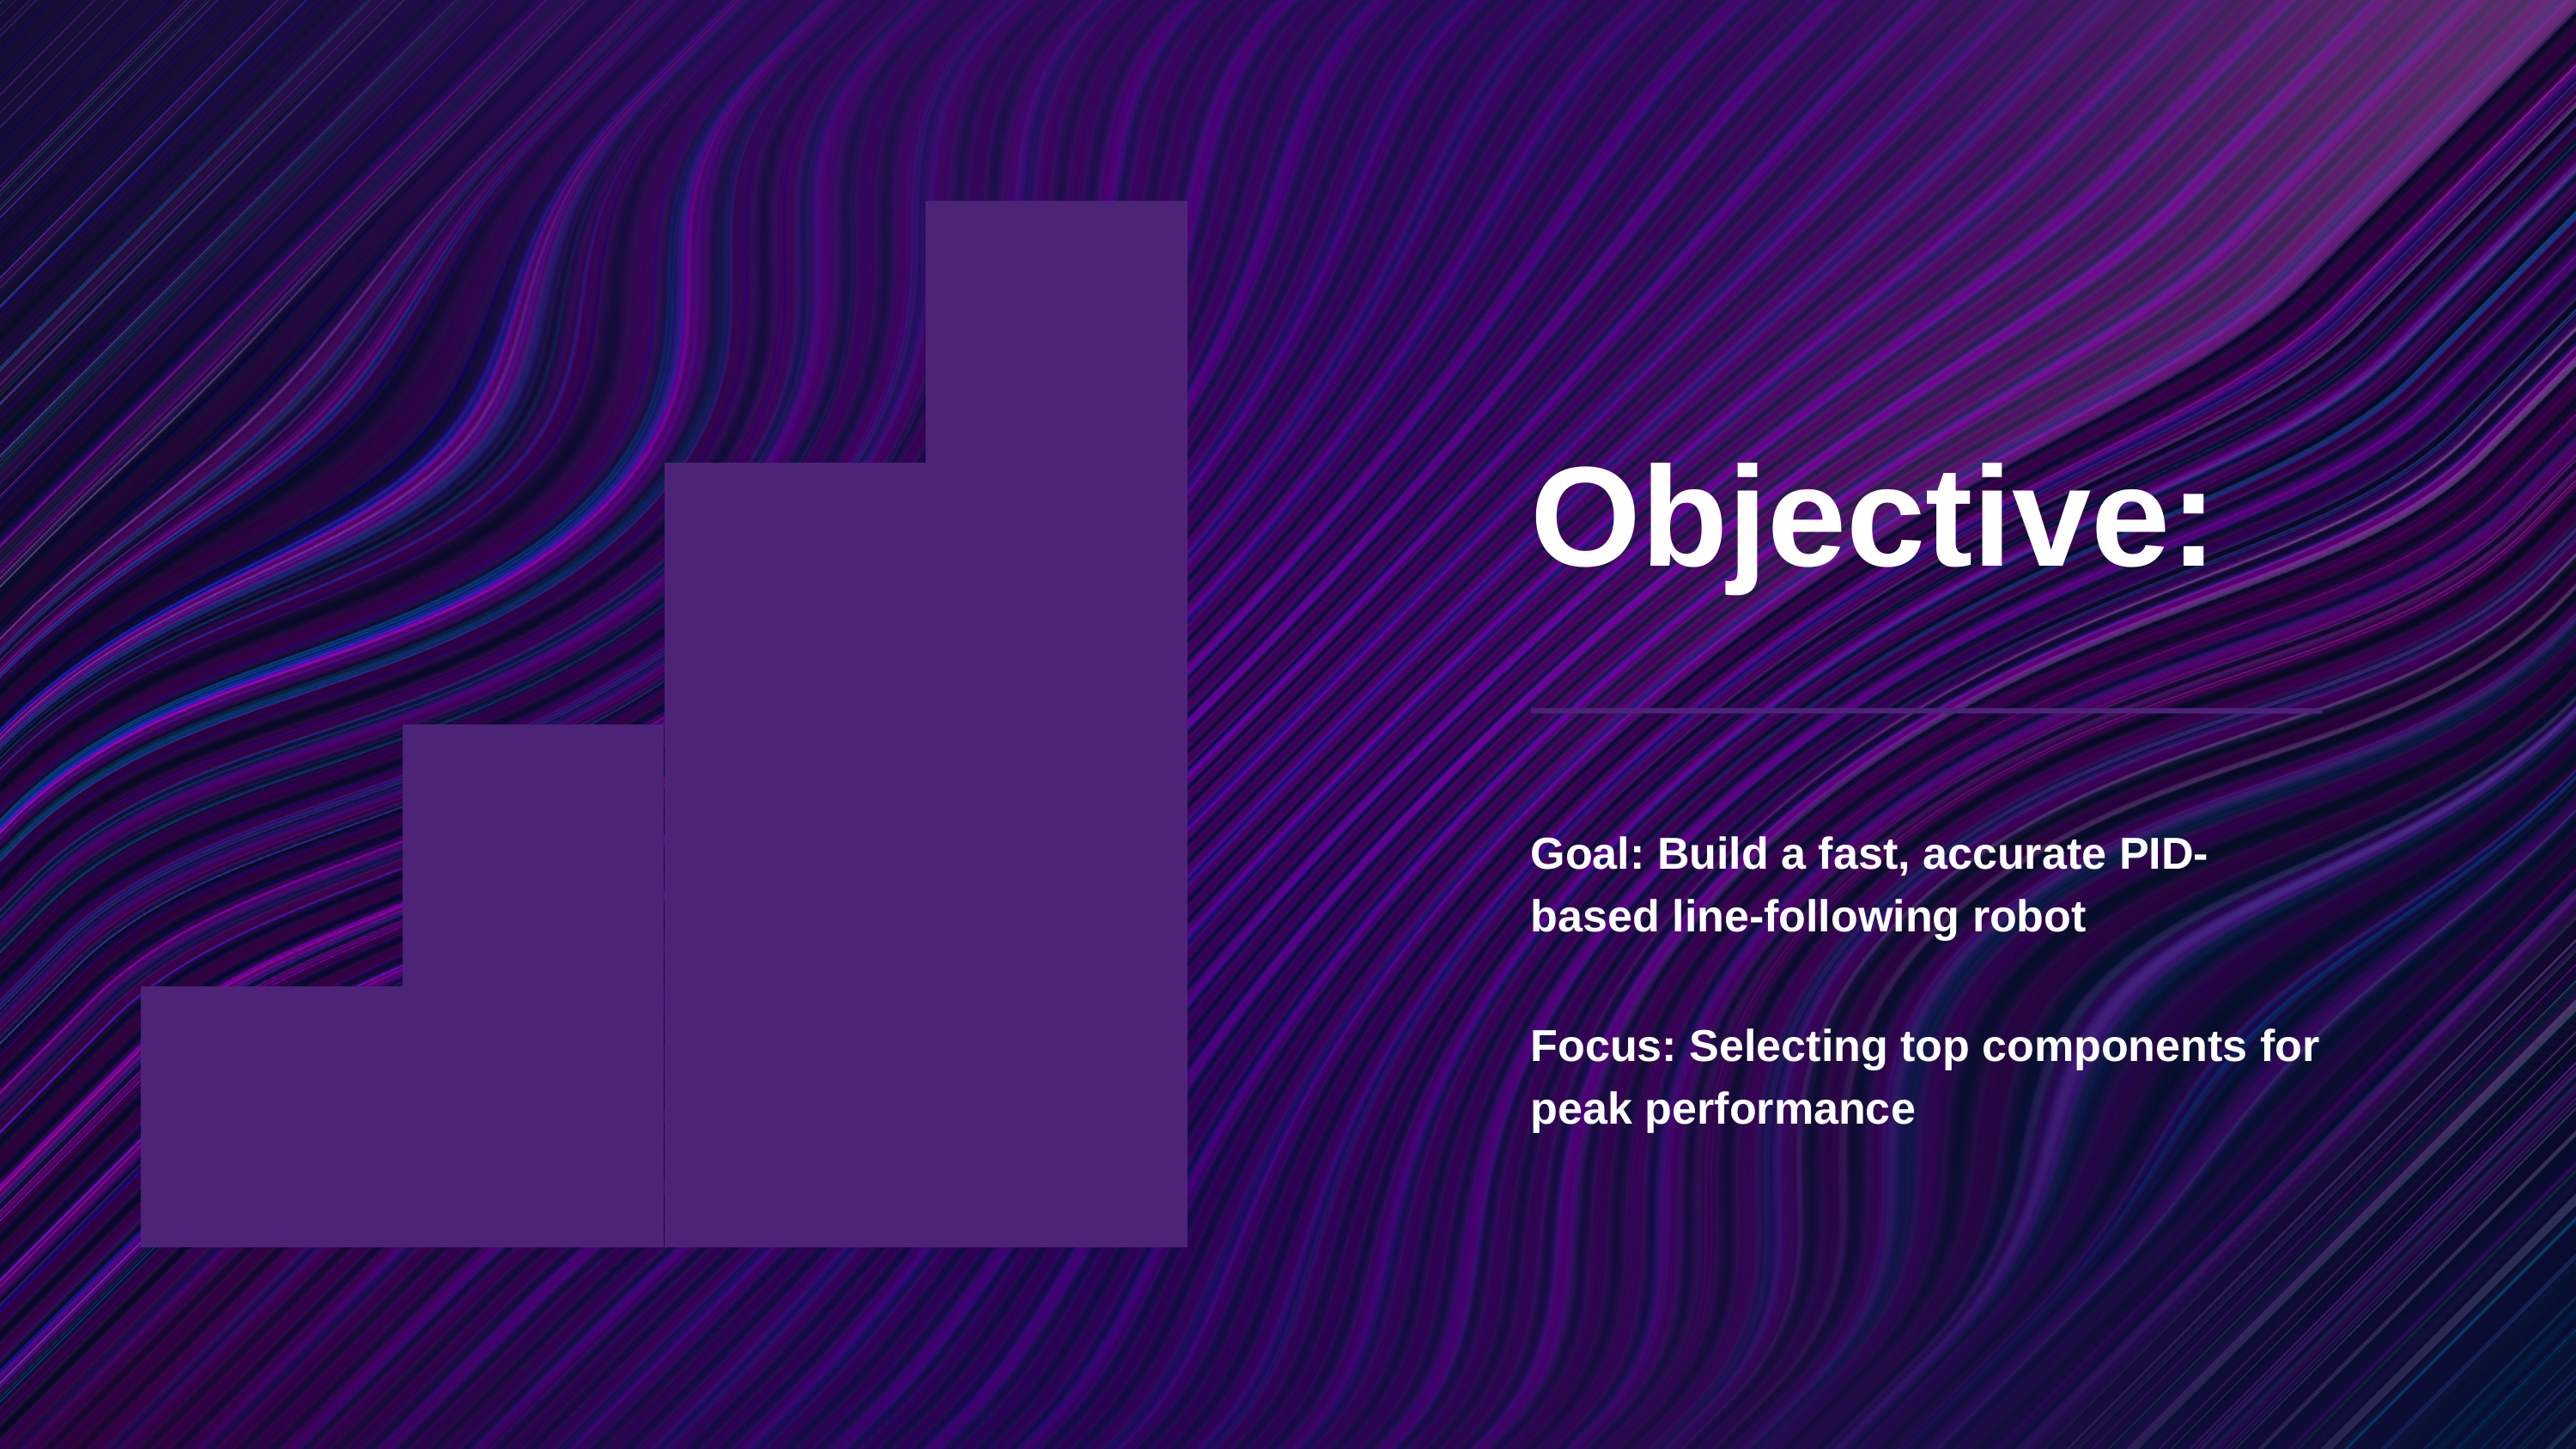

Objective:

Goal: Build a fast, accurate PID-based line-following robot

Focus: Selecting top components for peak performance